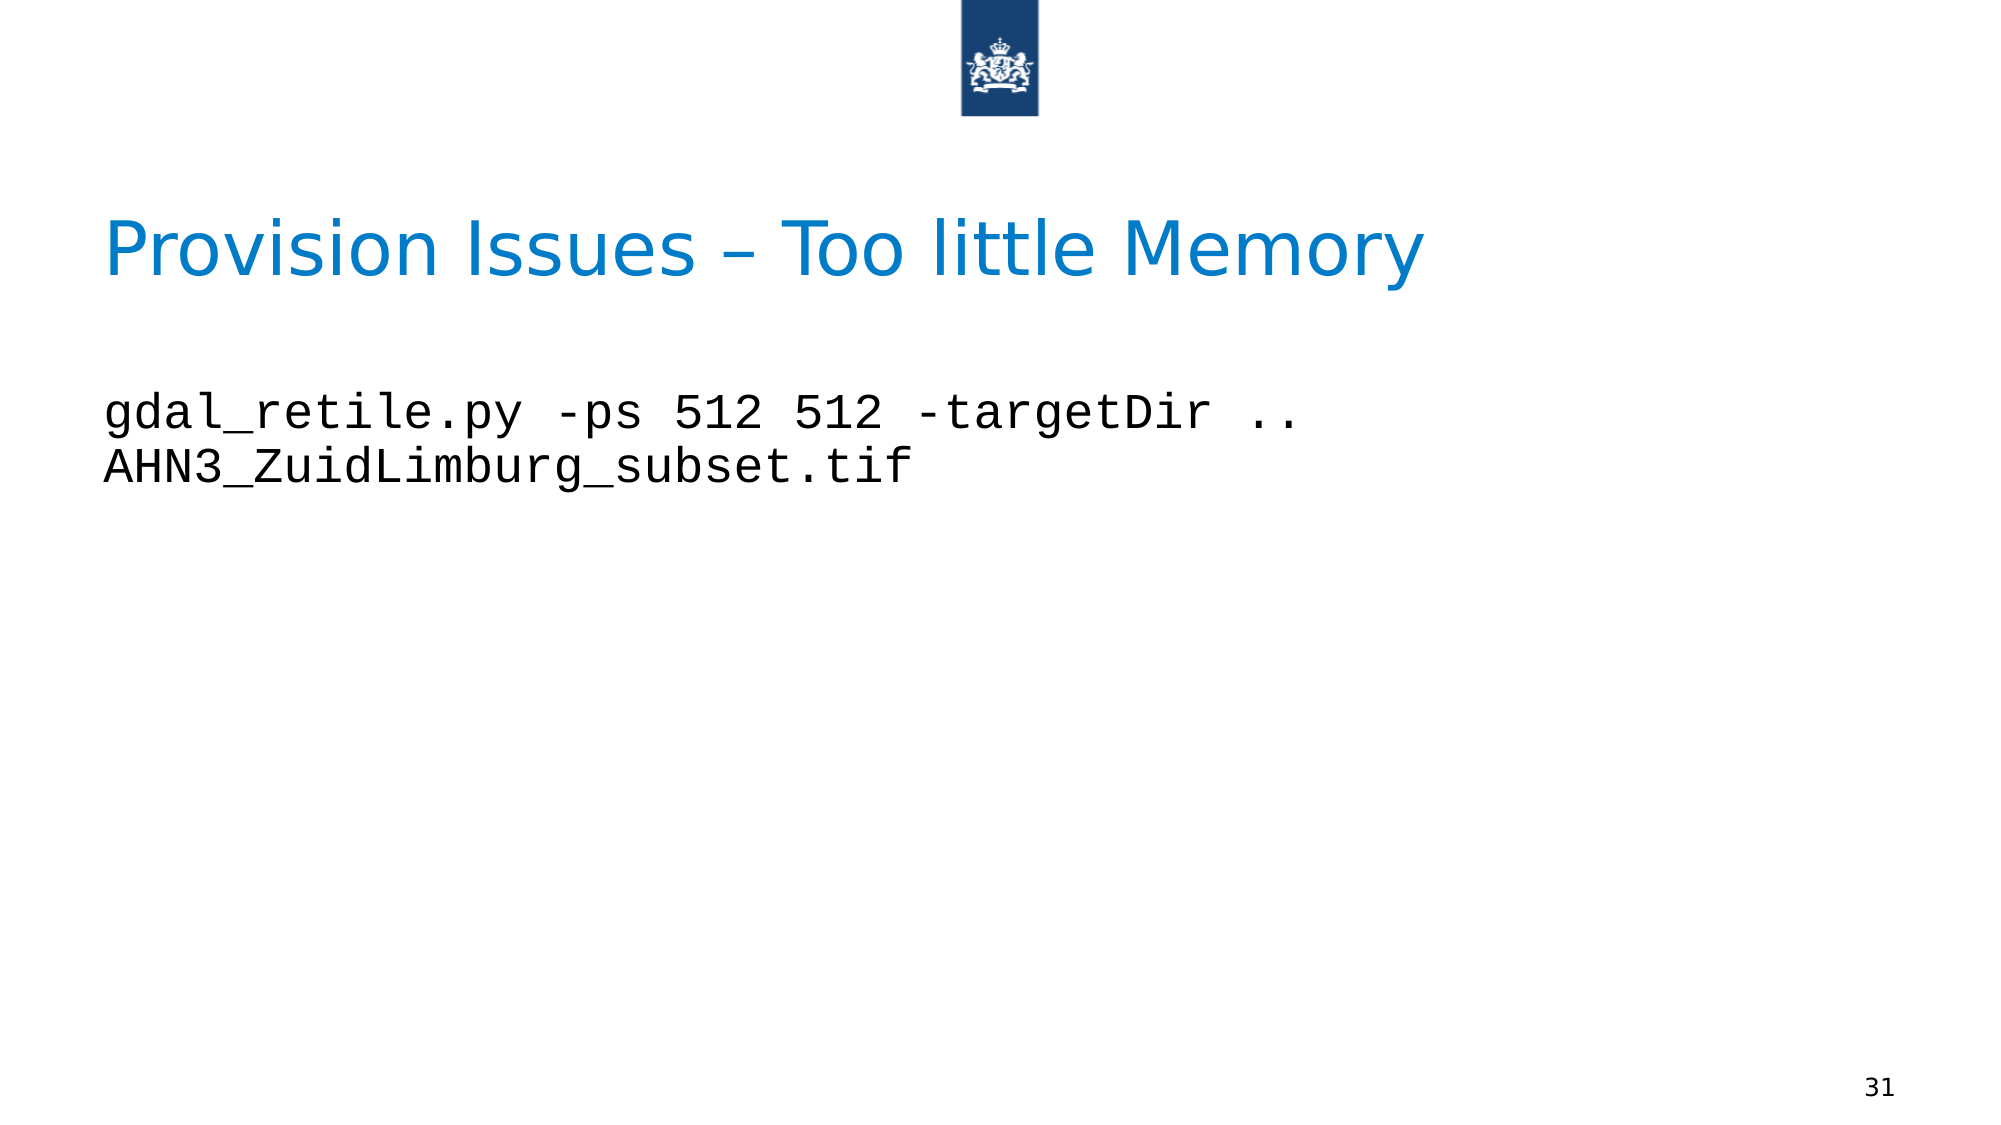

# Provision Issues – Too little Memory
gdal_retile.py -ps 512 512 -targetDir .. AHN3_ZuidLimburg_subset.tif

31